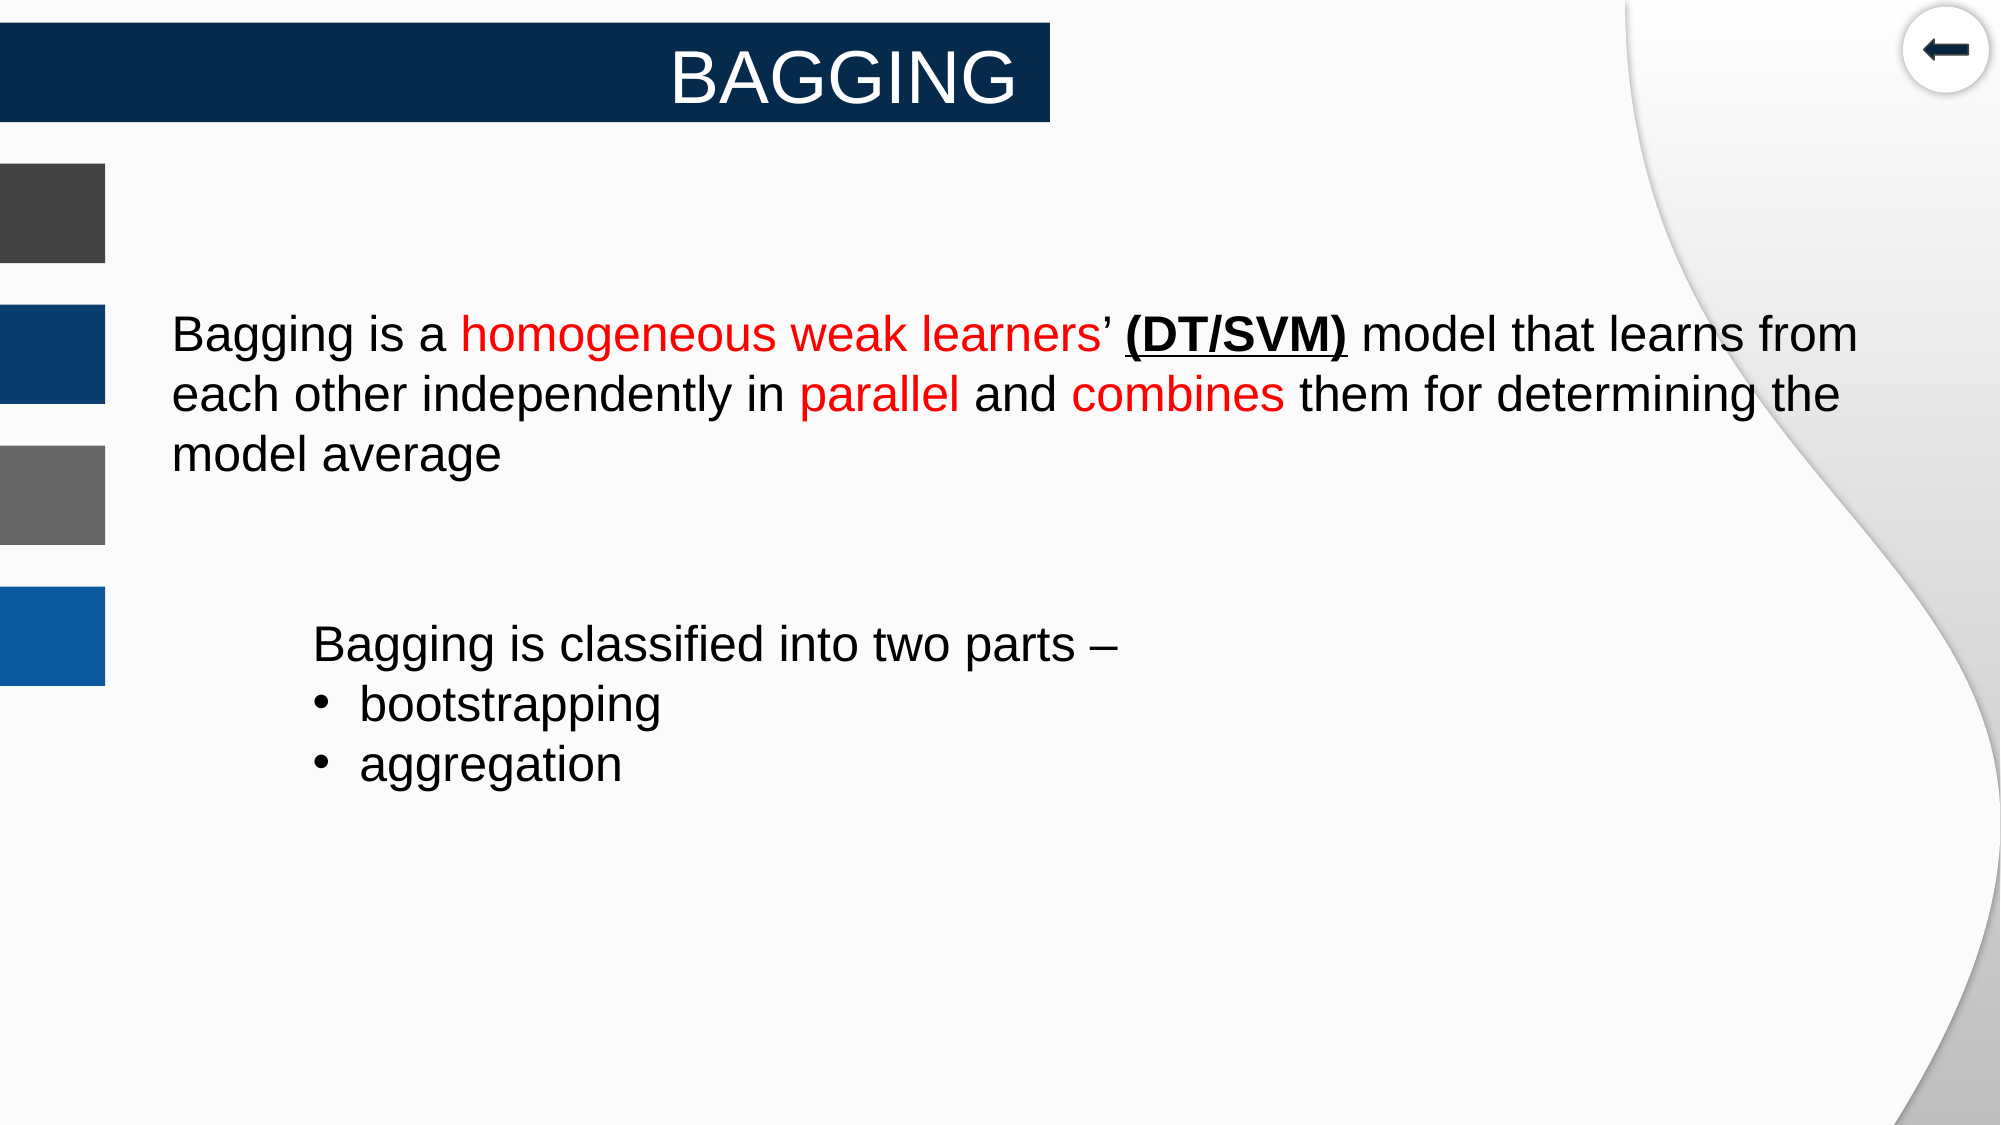

BAGGING
Bagging is a homogeneous weak learners’ (DT/SVM) model that learns from each other independently in parallel and combines them for determining the model average
Bagging is classified into two parts –
bootstrapping
aggregation